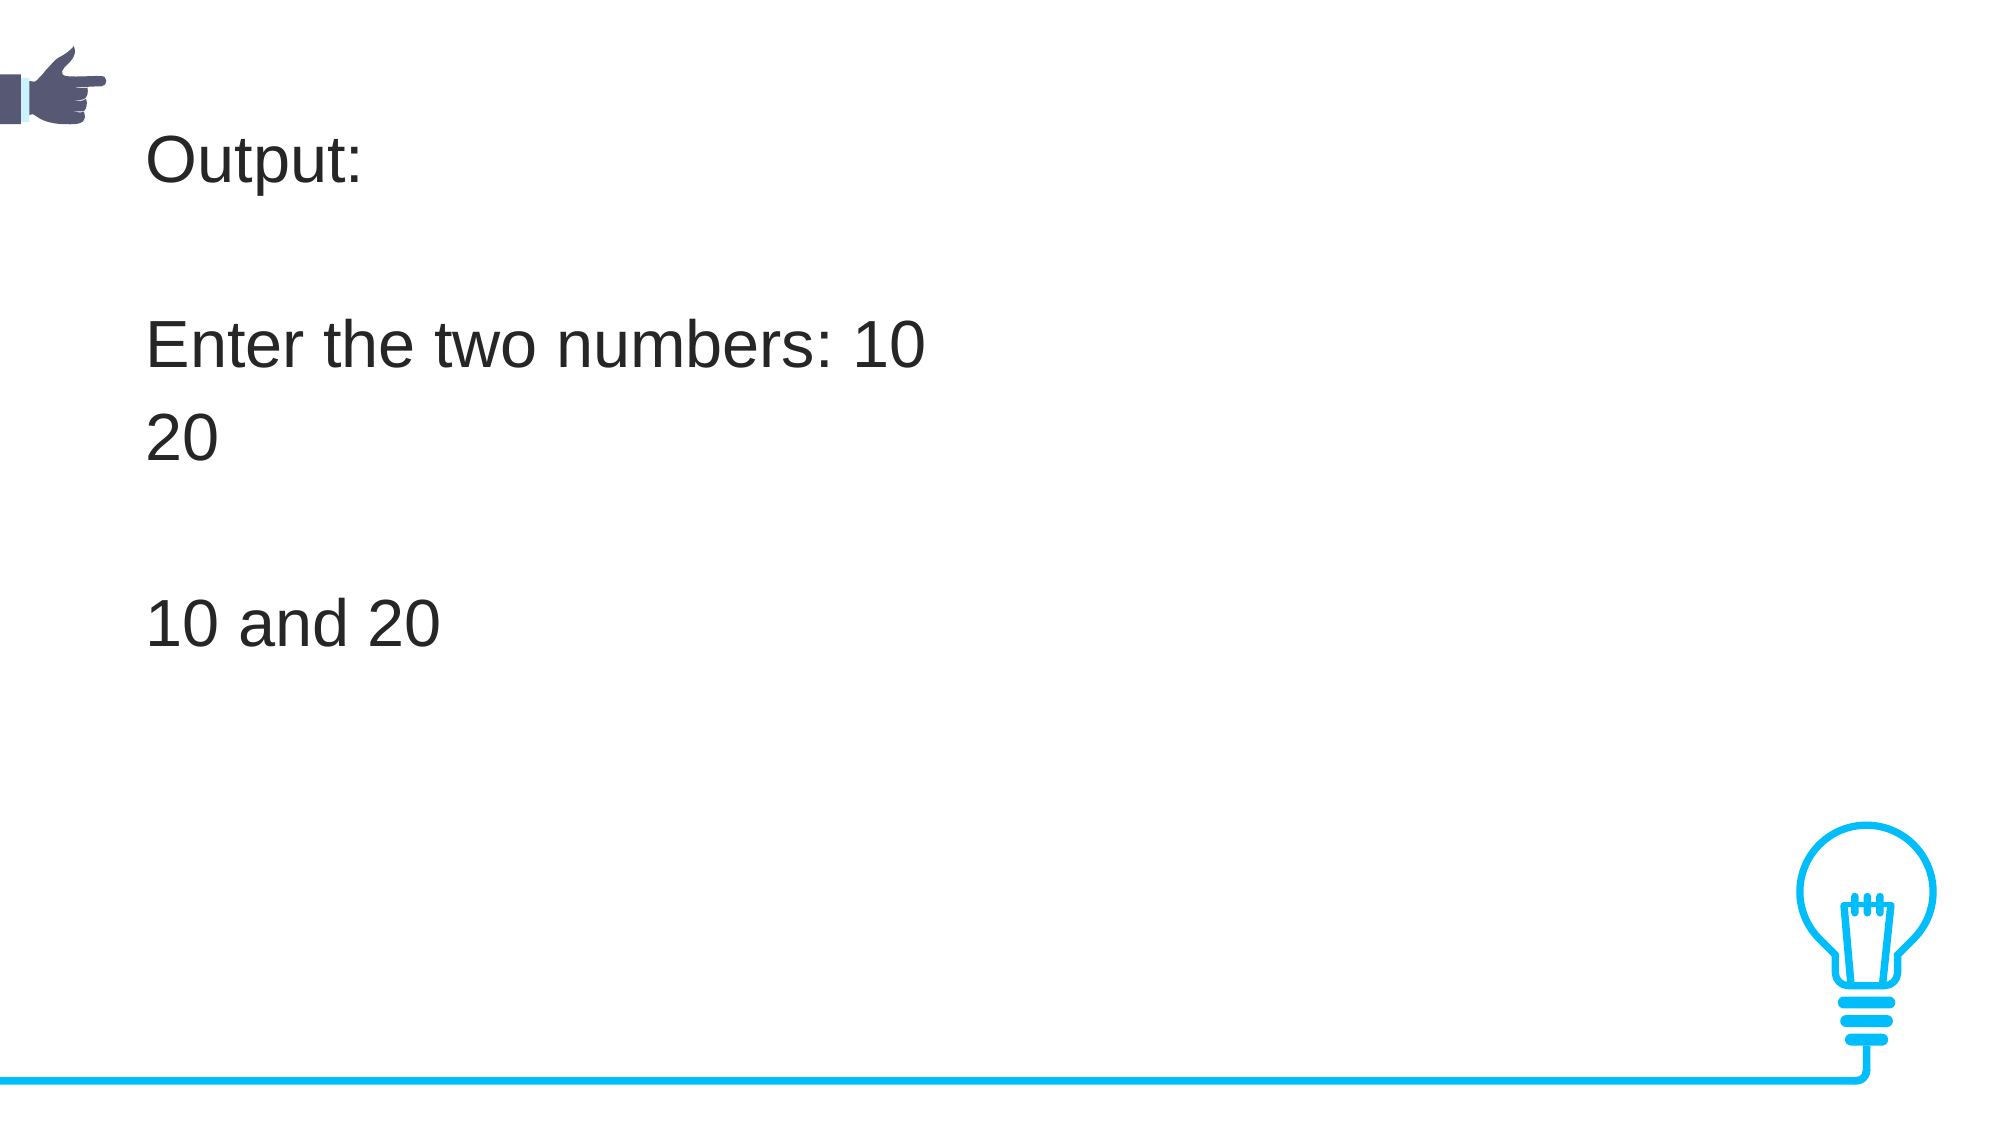

Output:

Enter the two numbers: 10
20

10 and 20